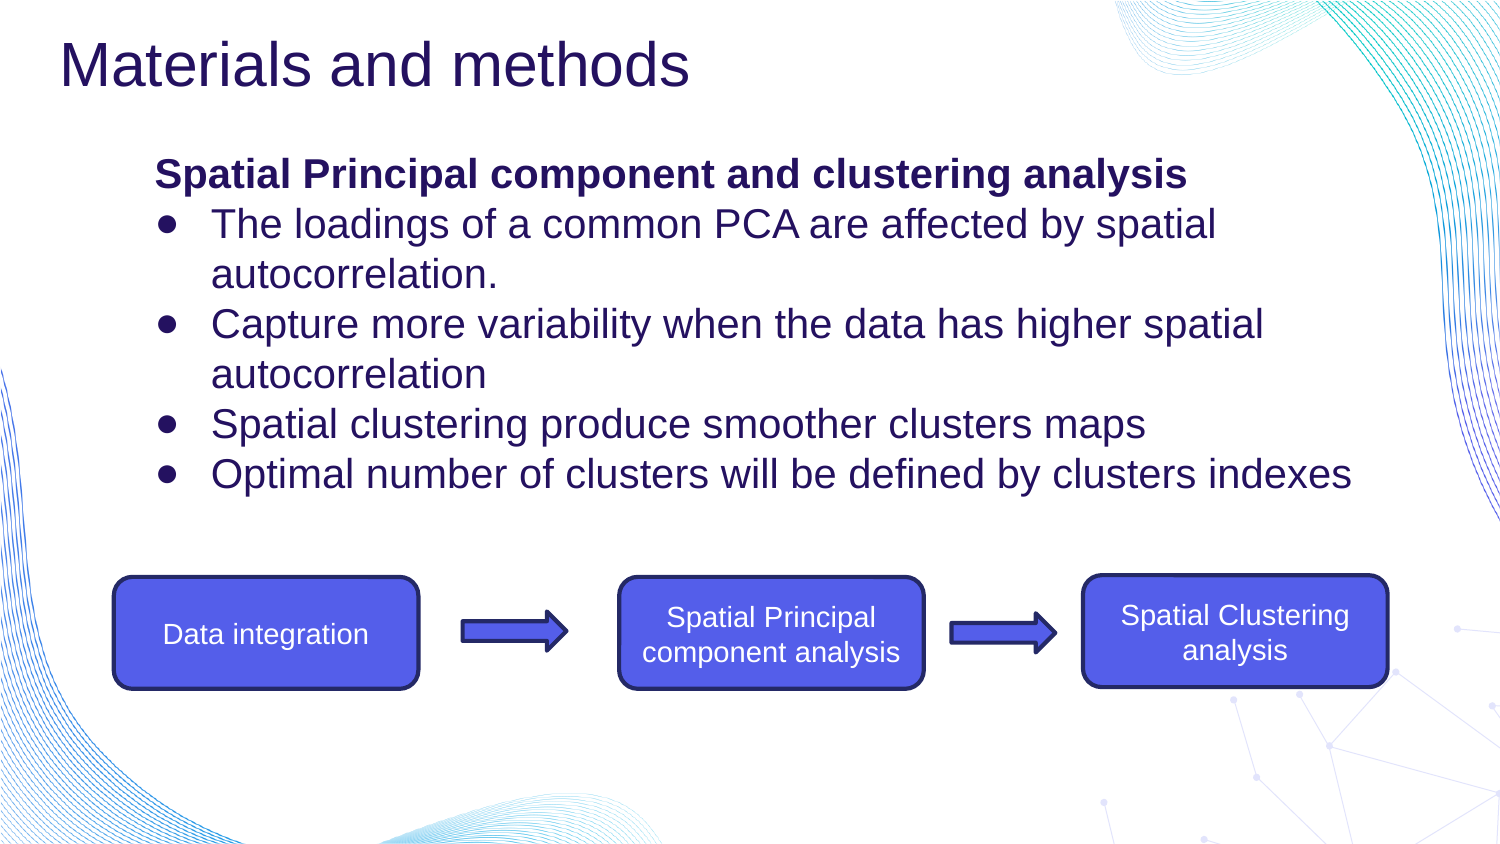

# Materials and methods
Spatial Principal component and clustering analysis
The loadings of a common PCA are affected by spatial autocorrelation.
Capture more variability when the data has higher spatial autocorrelation
Spatial clustering produce smoother clusters maps
Optimal number of clusters will be defined by clusters indexes
Spatial Clustering analysis
Data integration
Spatial Principal component analysis